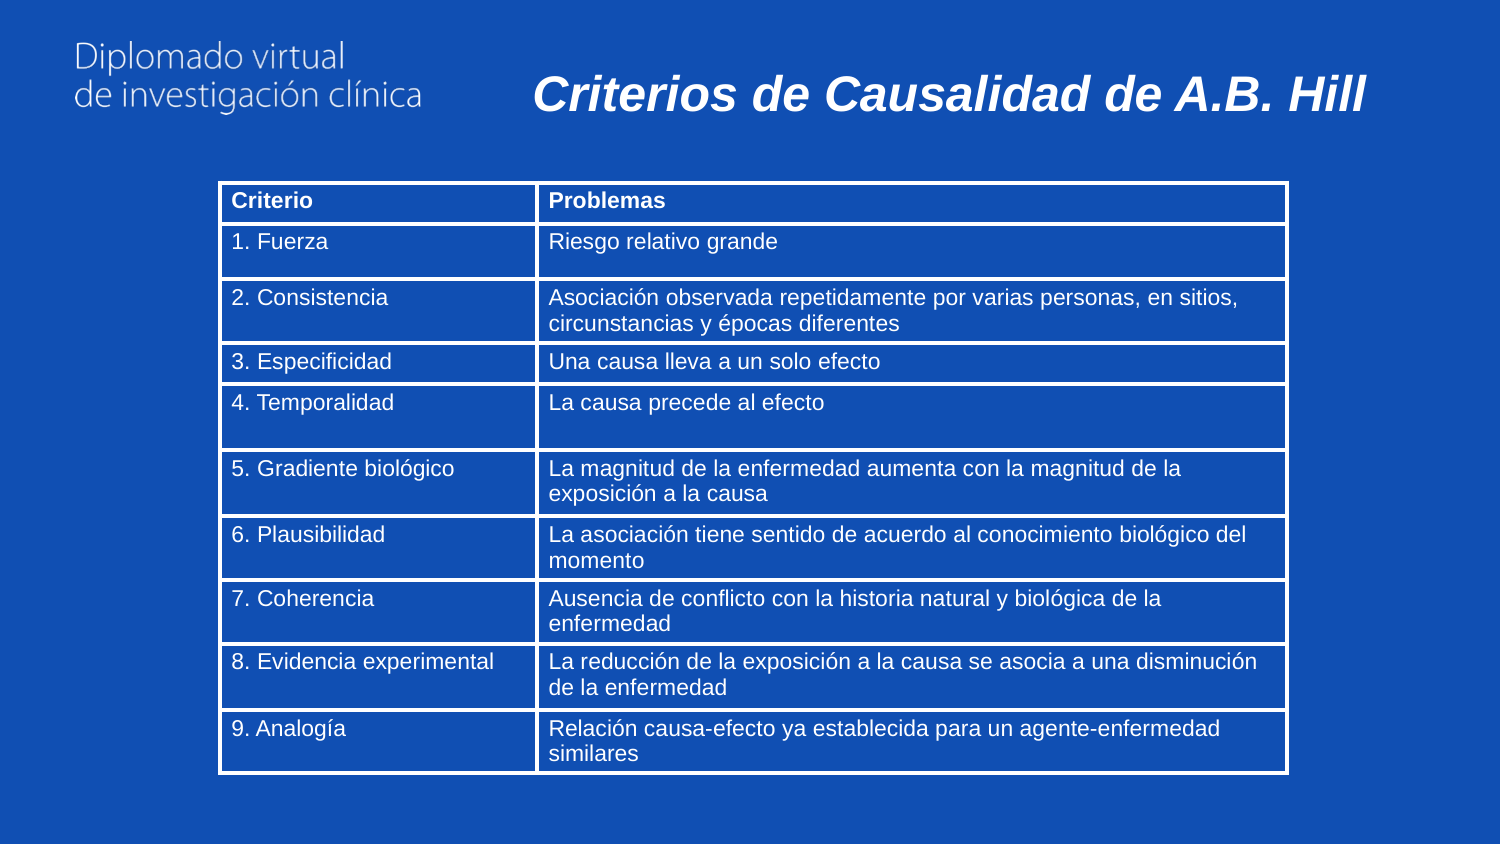

# Criterios de Causalidad de A.B. Hill
| Criterio | Problemas |
| --- | --- |
| 1. Fuerza | Riesgo relativo grande |
| 2. Consistencia | Asociación observada repetidamente por varias personas, en sitios, circunstancias y épocas diferentes |
| 3. Especificidad | Una causa lleva a un solo efecto |
| 4. Temporalidad | La causa precede al efecto |
| 5. Gradiente biológico | La magnitud de la enfermedad aumenta con la magnitud de la exposición a la causa |
| 6. Plausibilidad | La asociación tiene sentido de acuerdo al conocimiento biológico del momento |
| 7. Coherencia | Ausencia de conflicto con la historia natural y biológica de la enfermedad |
| 8. Evidencia experimental | La reducción de la exposición a la causa se asocia a una disminución de la enfermedad |
| 9. Analogía | Relación causa-efecto ya establecida para un agente-enfermedad similares |